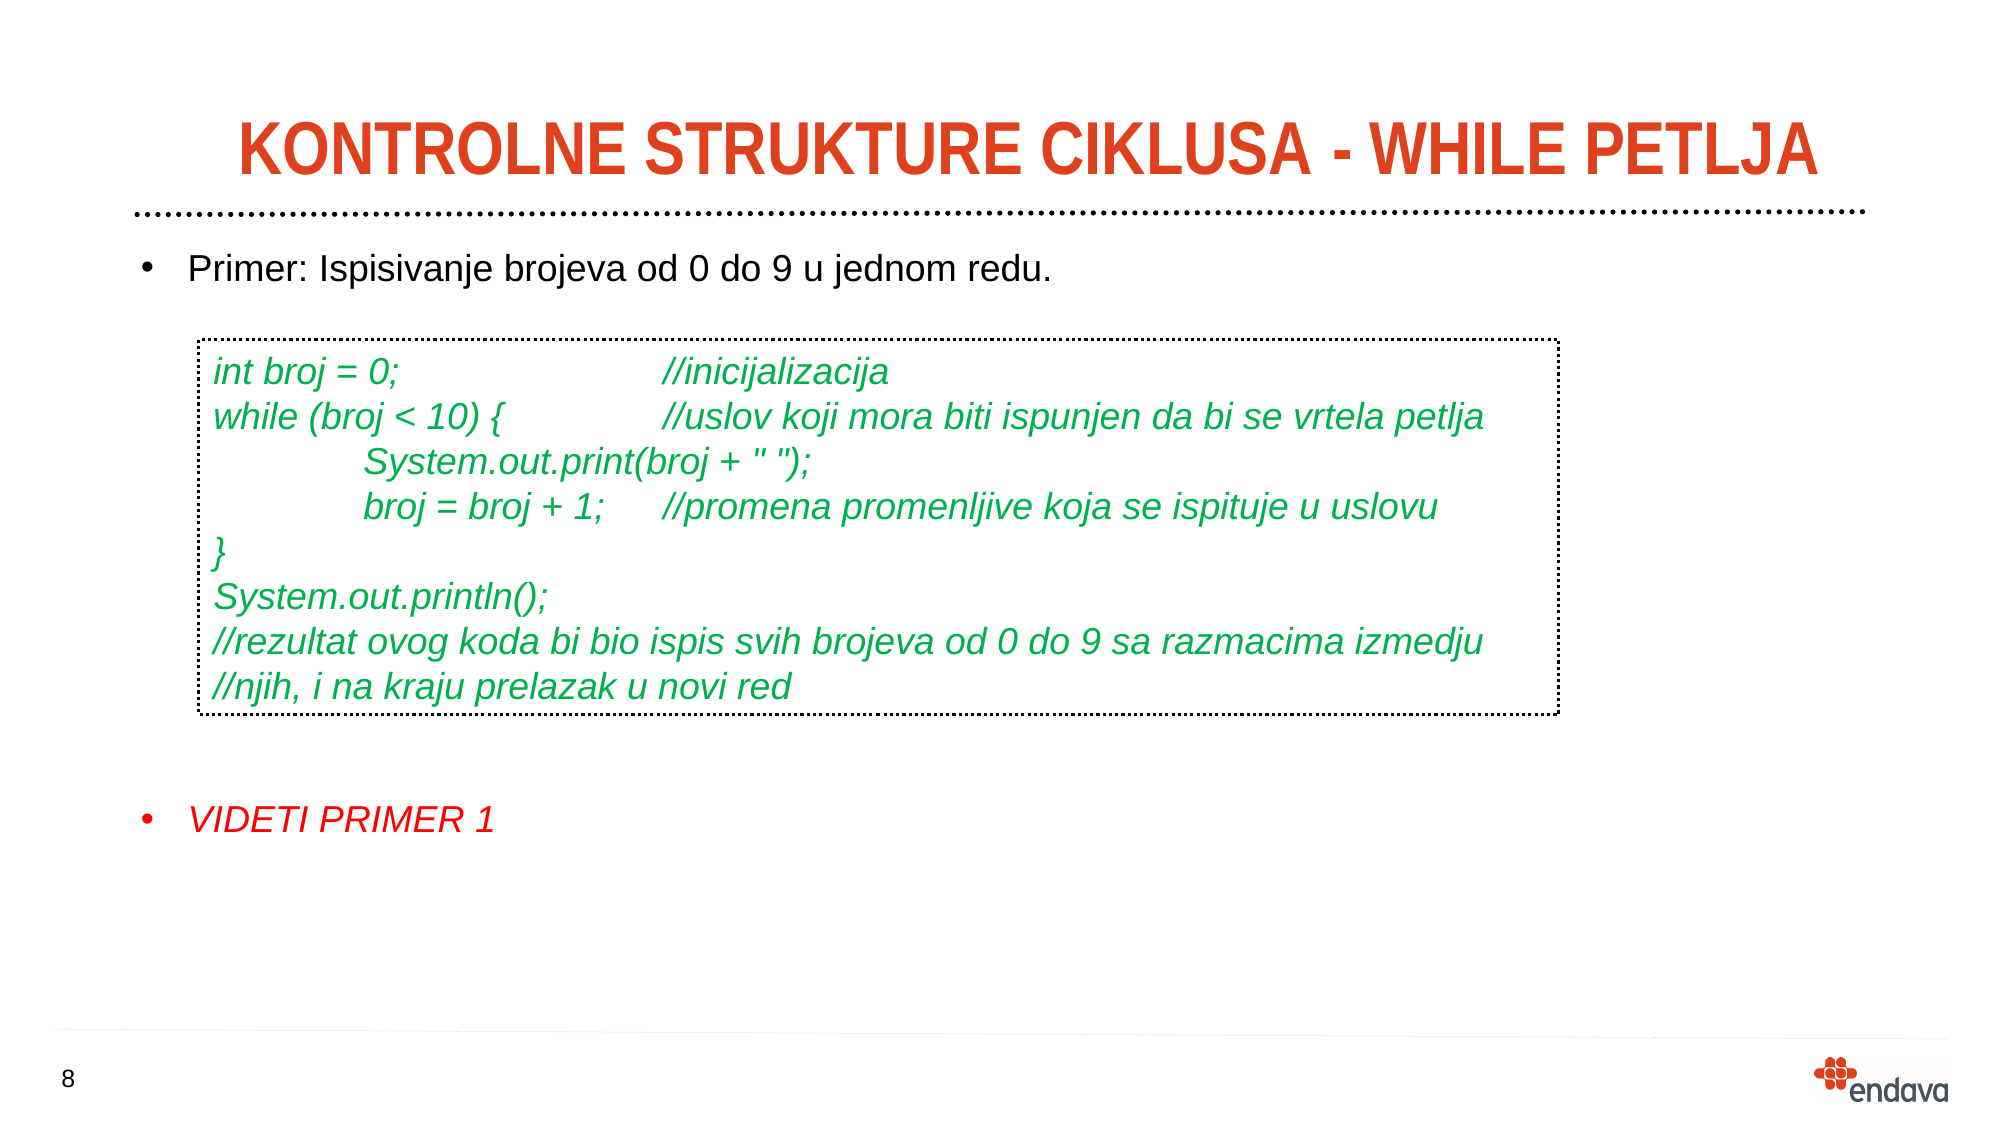

# Kontrolne struKture CIKLUSA - While petlja
Primer: Ispisivanje brojeva od 0 do 9 u jednom redu.

VIDETI PRIMER 1

int broj = 0;		//inicijalizacija
while (broj < 10) {		//uslov koji mora biti ispunjen da bi se vrtela petlja
	System.out.print(broj + " ");
	broj = broj + 1;	//promena promenljive koja se ispituje u uslovu
}
System.out.println();
//rezultat ovog koda bi bio ispis svih brojeva od 0 do 9 sa razmacima izmedju //njih, i na kraju prelazak u novi red